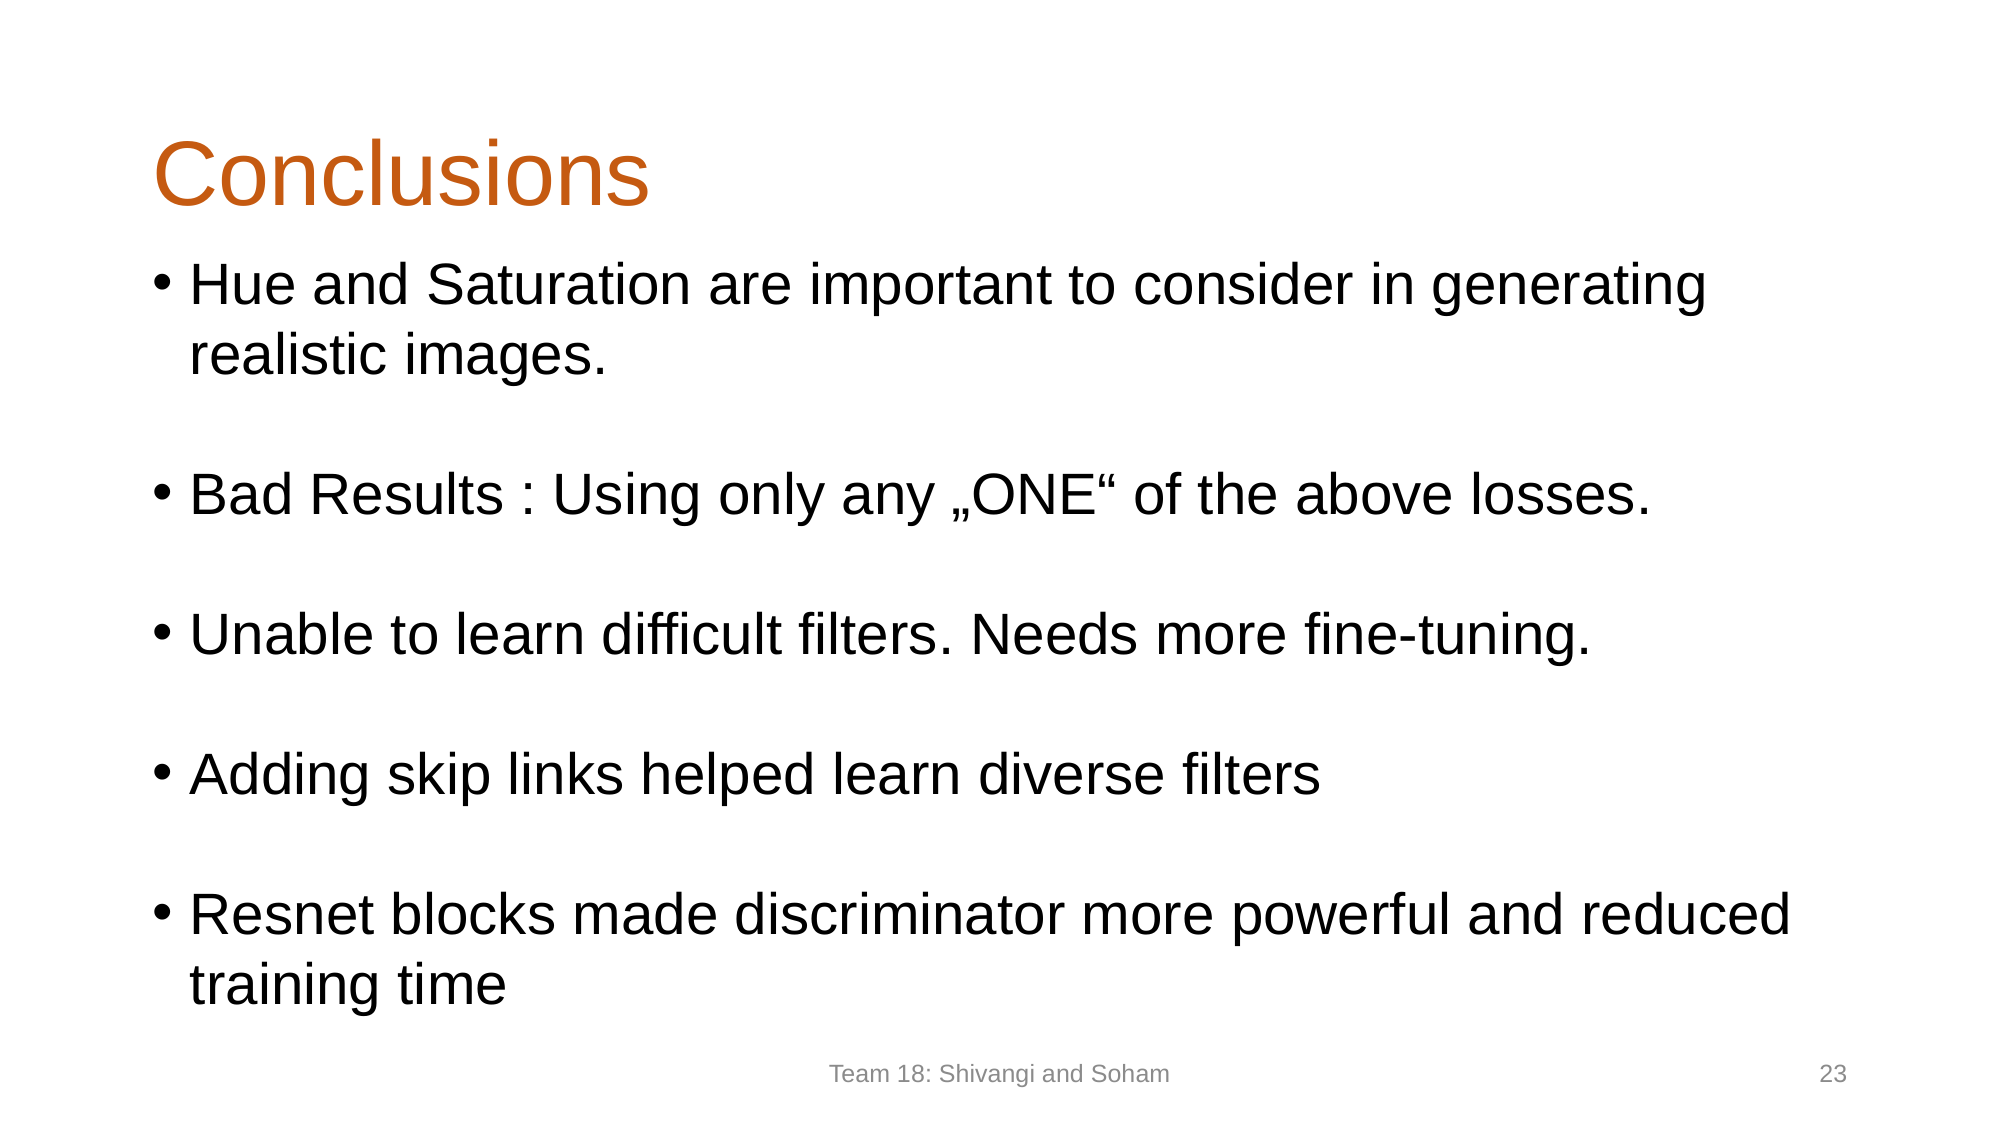

Conclusions

Hue and Saturation are important to consider in generating realistic images.

Bad Results : Using only any „ONE“ of the above losses.

Unable to learn difficult filters. Needs more fine-tuning.

Adding skip links helped learn diverse filters

Resnet blocks made discriminator more powerful and reduced training time

Team 18: Shivangi and Soham
23